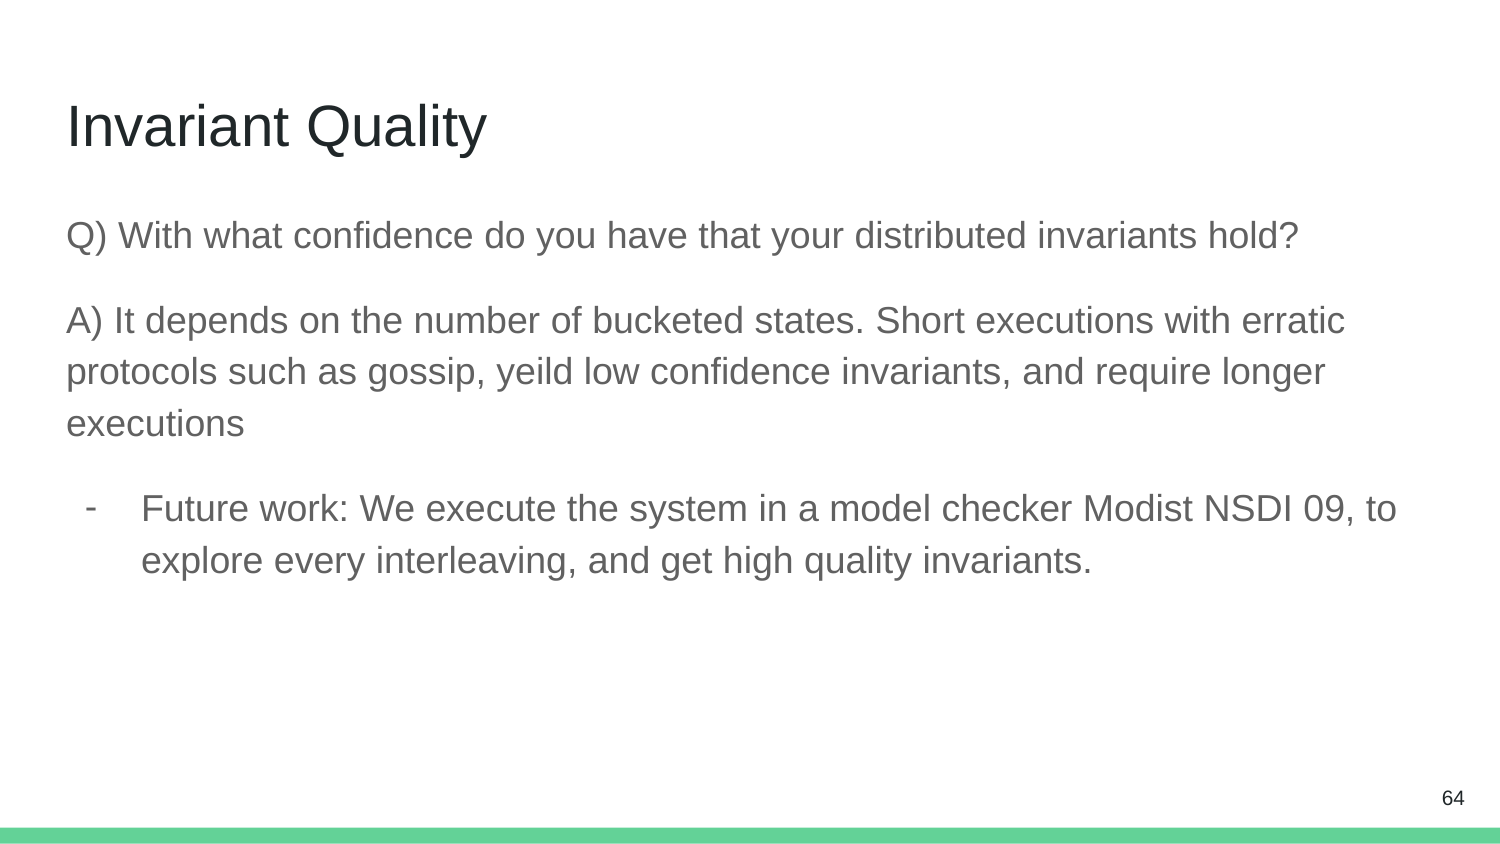

# Invariant Quality
Q) With what confidence do you have that your distributed invariants hold?
A) It depends on the number of bucketed states. Short executions with erratic protocols such as gossip, yeild low confidence invariants, and require longer executions
Future work: We execute the system in a model checker Modist NSDI 09, to explore every interleaving, and get high quality invariants.
64